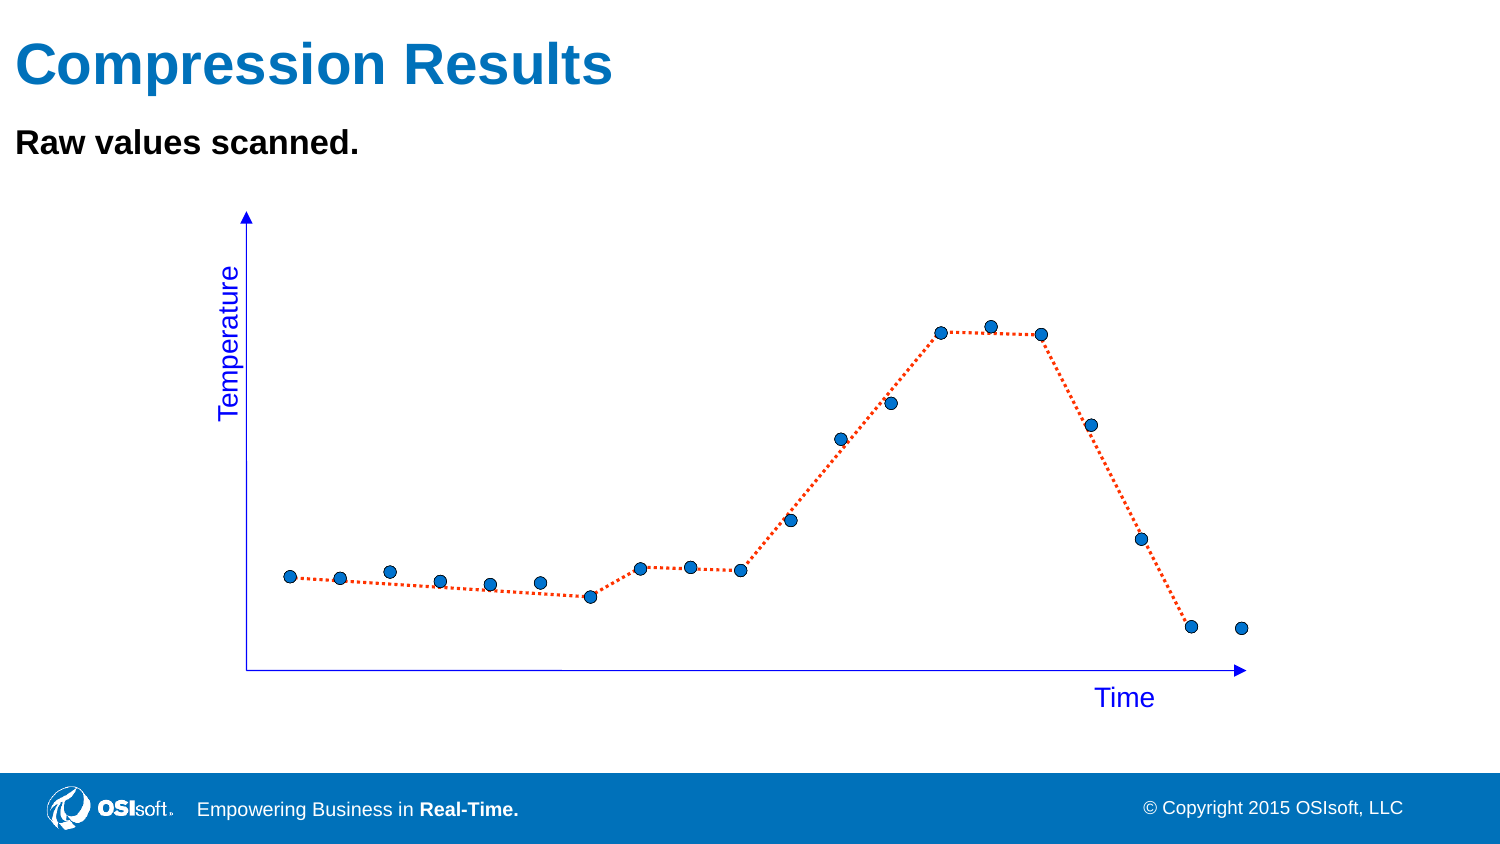

# Compression Results
Raw values scanned.
..After Compression.
.After Exception.

Temperature

Time